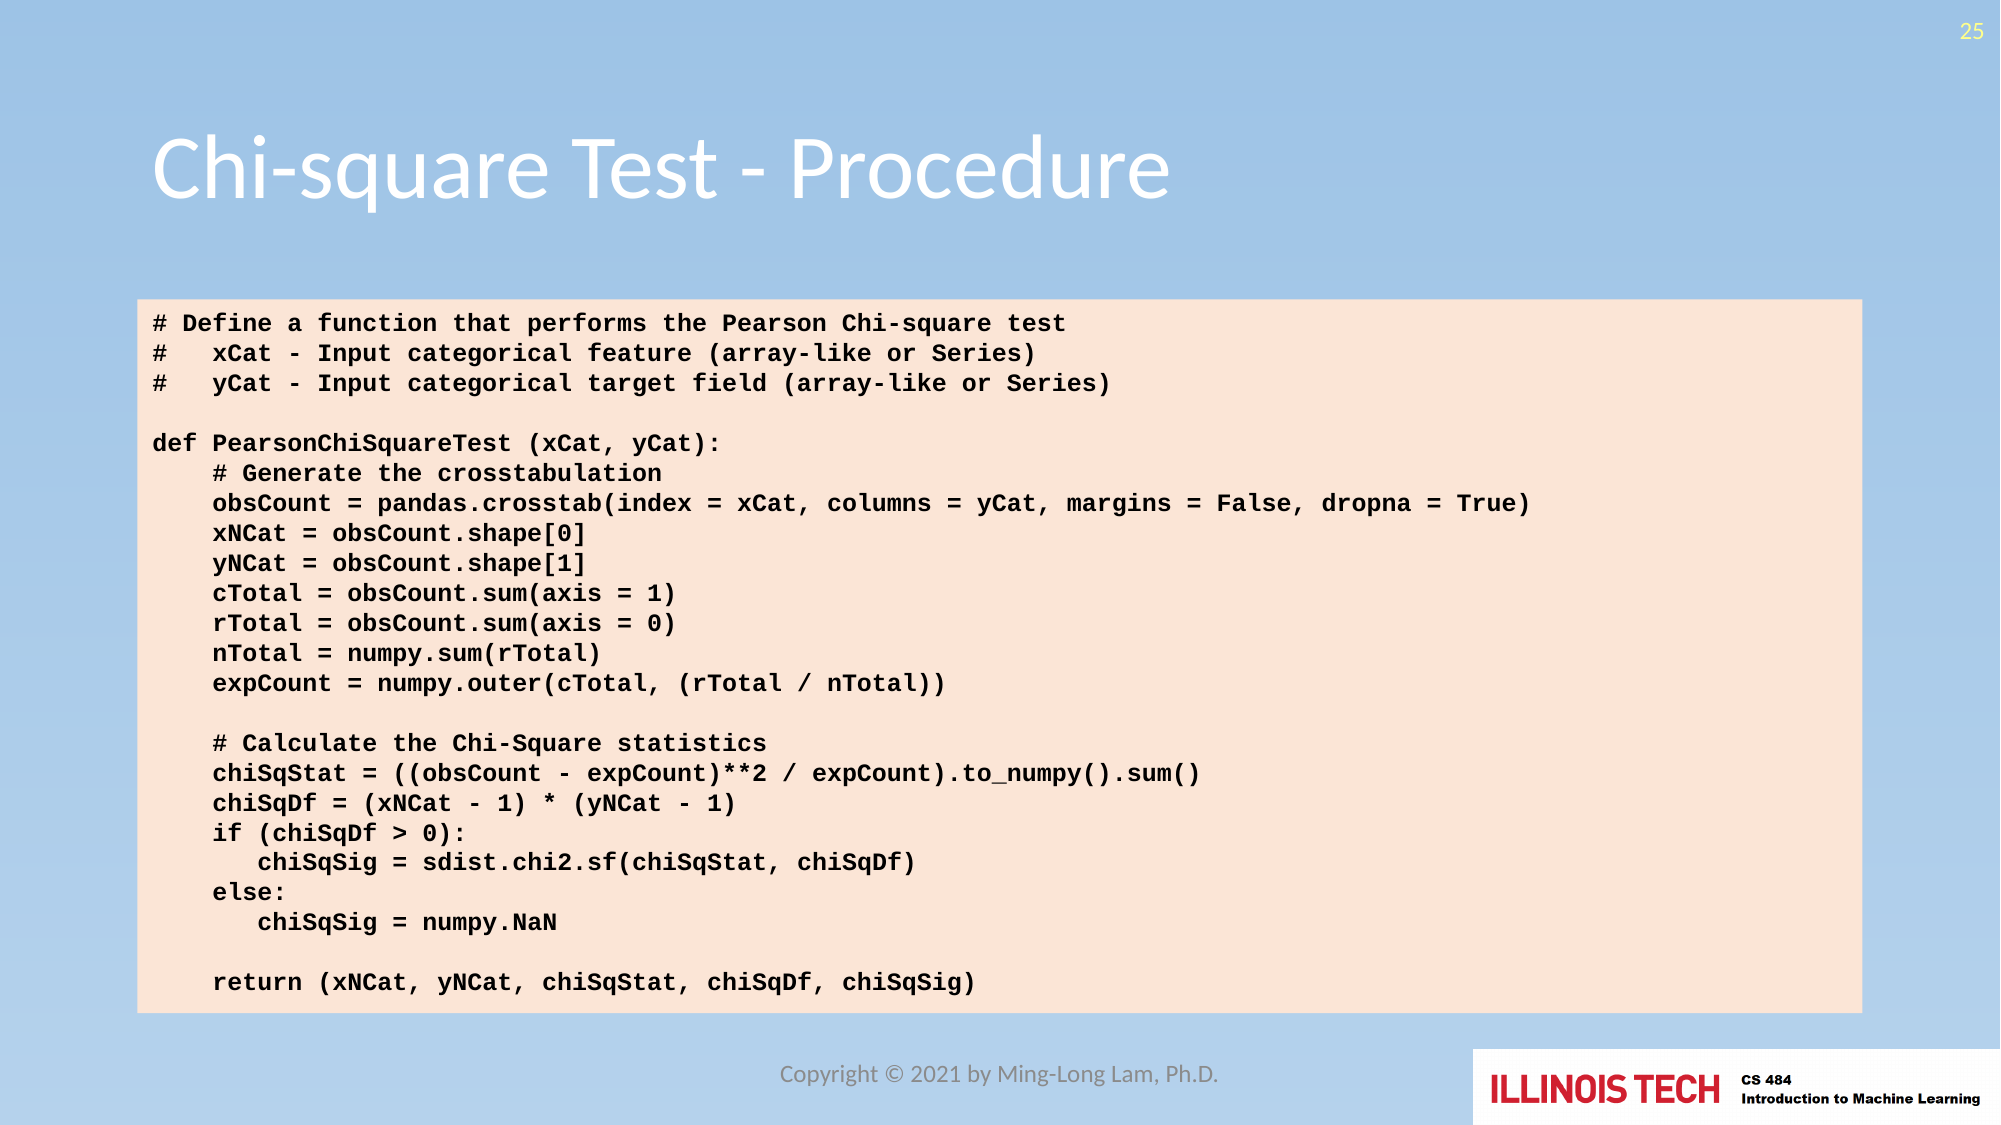

25
# Chi-square Test - Procedure
# Define a function that performs the Pearson Chi-square test
#   xCat - Input categorical feature (array-like or Series)
#   yCat - Input categorical target field (array-like or Series)

def PearsonChiSquareTest (xCat, yCat):
    # Generate the crosstabulation
    obsCount = pandas.crosstab(index = xCat, columns = yCat, margins = False, dropna = True)
    xNCat = obsCount.shape[0]
    yNCat = obsCount.shape[1]
    cTotal = obsCount.sum(axis = 1)
    rTotal = obsCount.sum(axis = 0)
    nTotal = numpy.sum(rTotal)
    expCount = numpy.outer(cTotal, (rTotal / nTotal))

    # Calculate the Chi-Square statistics
    chiSqStat = ((obsCount - expCount)**2 / expCount).to_numpy().sum()
    chiSqDf = (xNCat - 1) * (yNCat - 1)
    if (chiSqDf > 0):
       chiSqSig = sdist.chi2.sf(chiSqStat, chiSqDf)
    else:
       chiSqSig = numpy.NaN

    return (xNCat, yNCat, chiSqStat, chiSqDf, chiSqSig)

Copyright © 2021 by Ming-Long Lam, Ph.D.